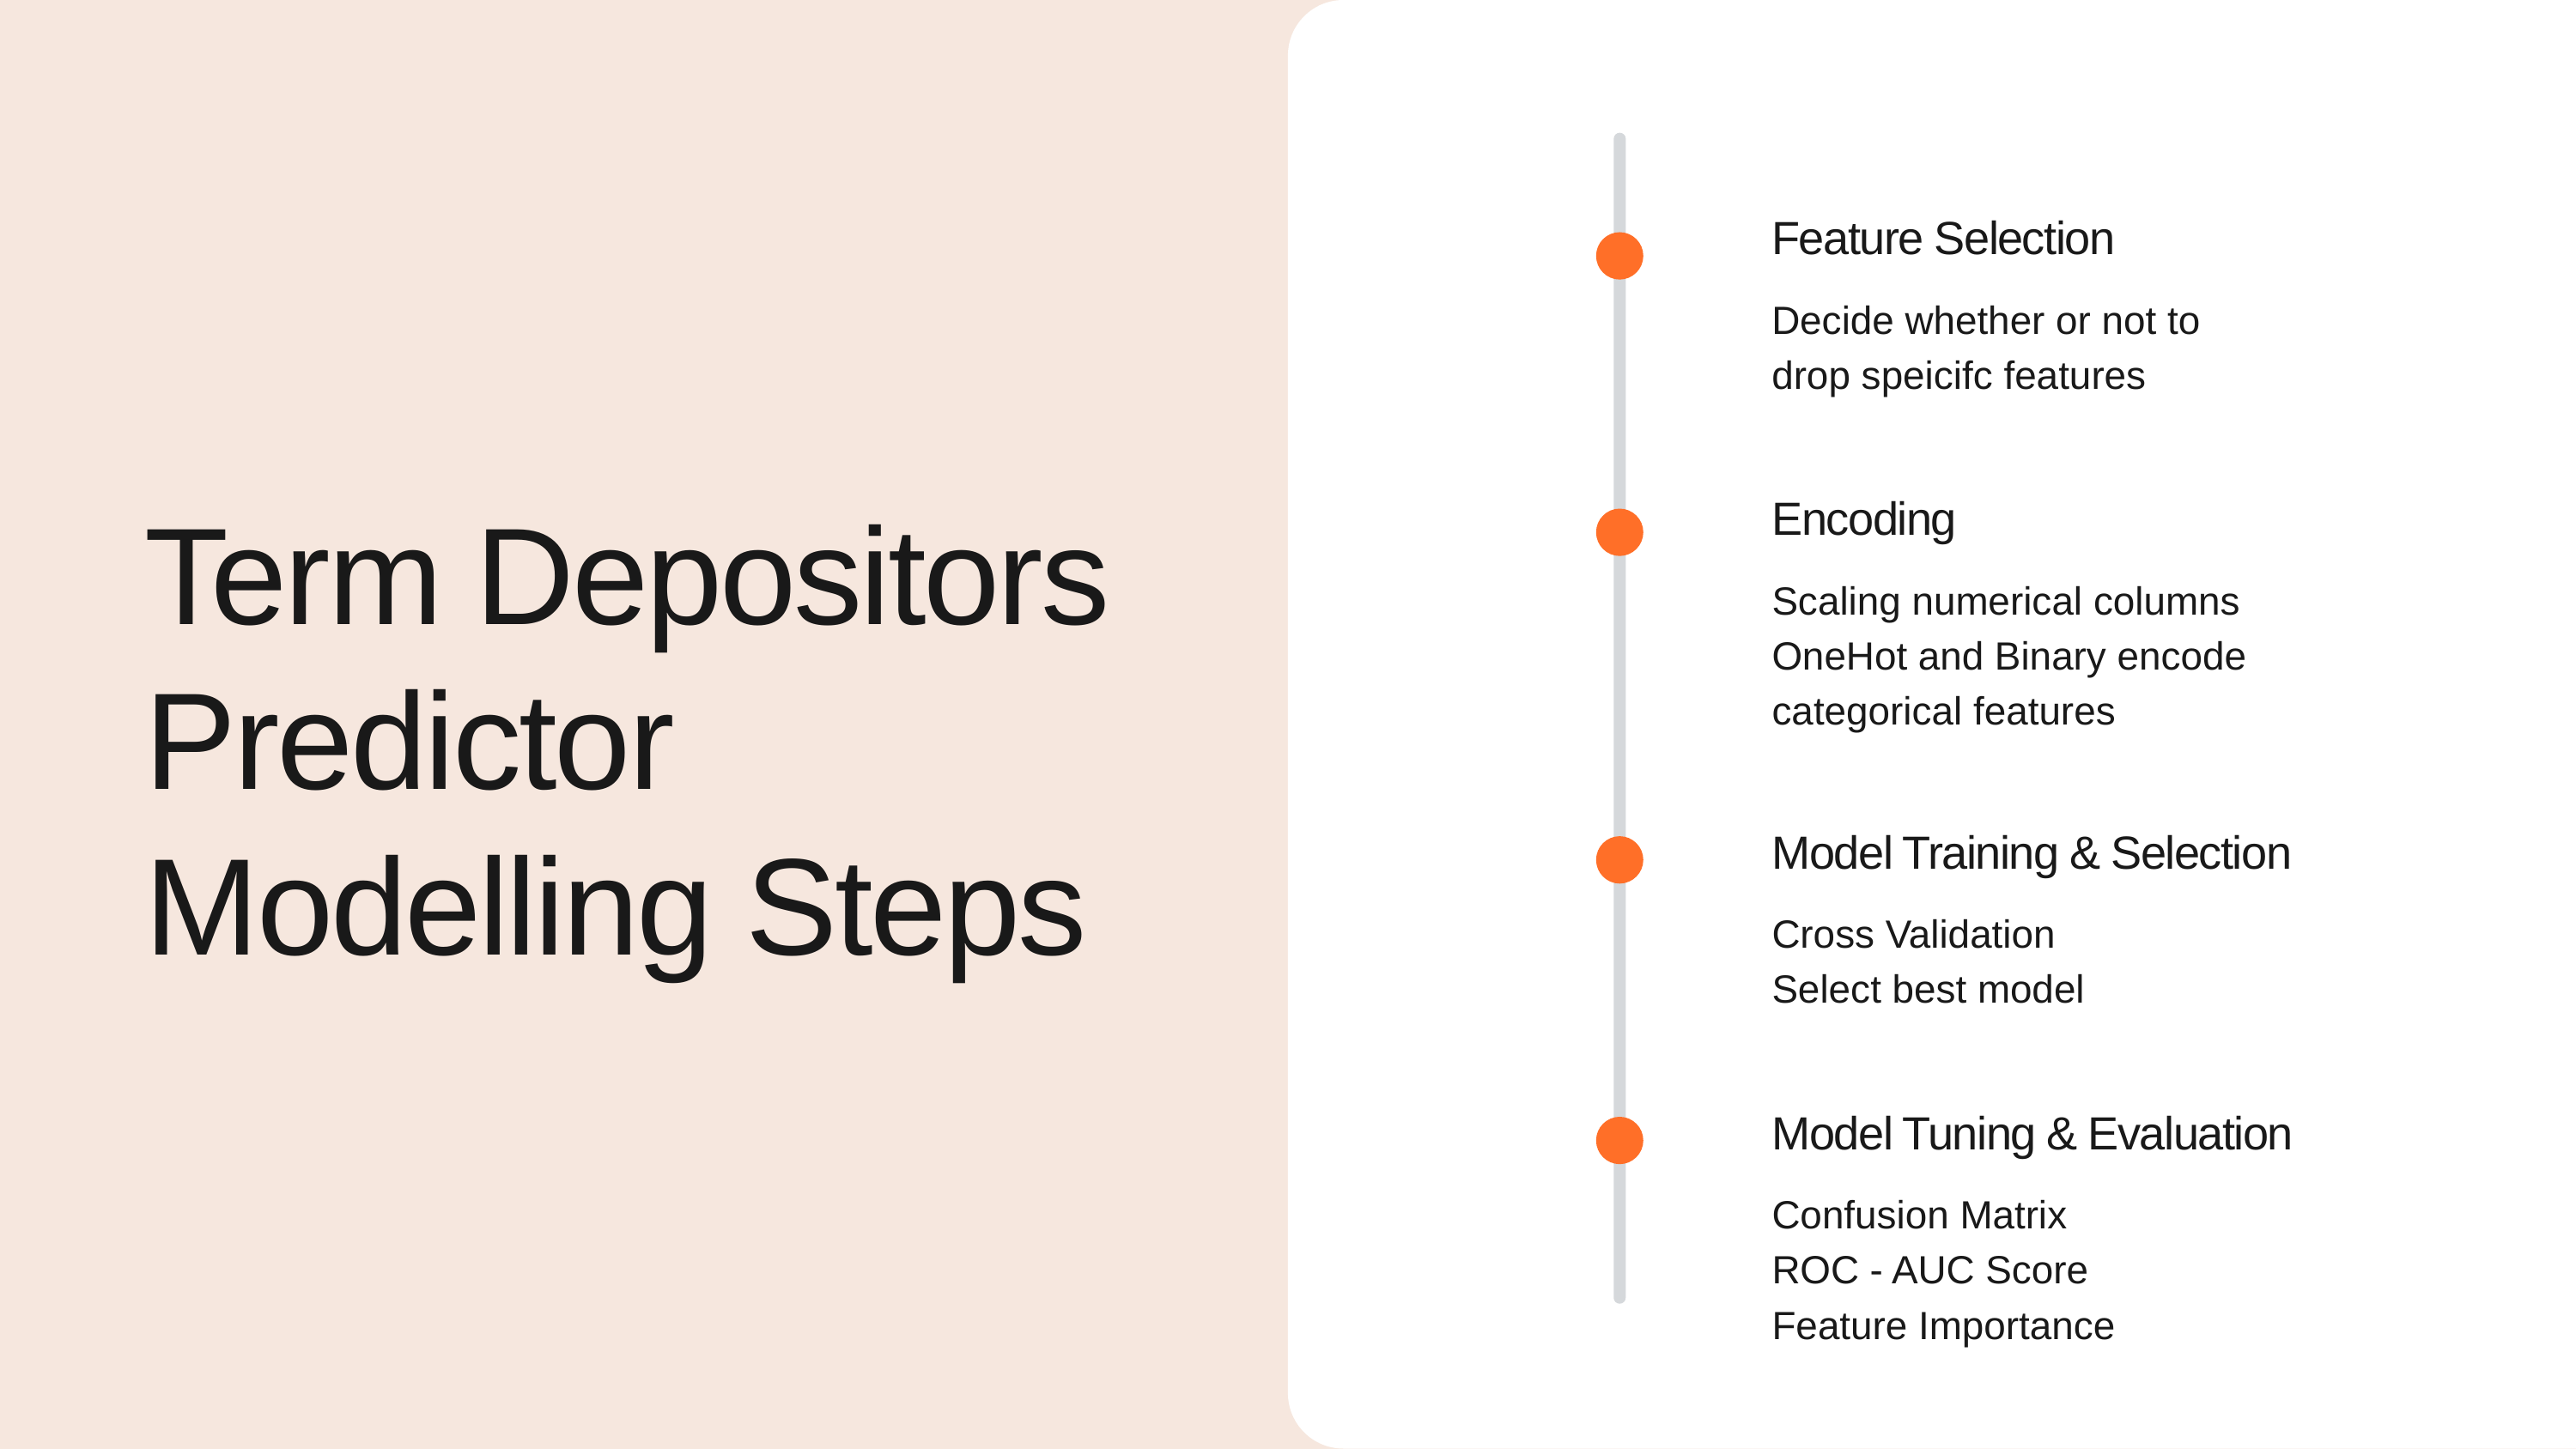

Feature Selection
Decide whether or not to drop speicifc features

Term Depositors Predictor Modelling Steps
Encoding
Scaling numerical columns
OneHot and Binary encode categorical features

Model Training & Selection
Cross Validation
Select best model

Model Tuning & Evaluation
Confusion Matrix
ROC - AUC Score
Feature Importance